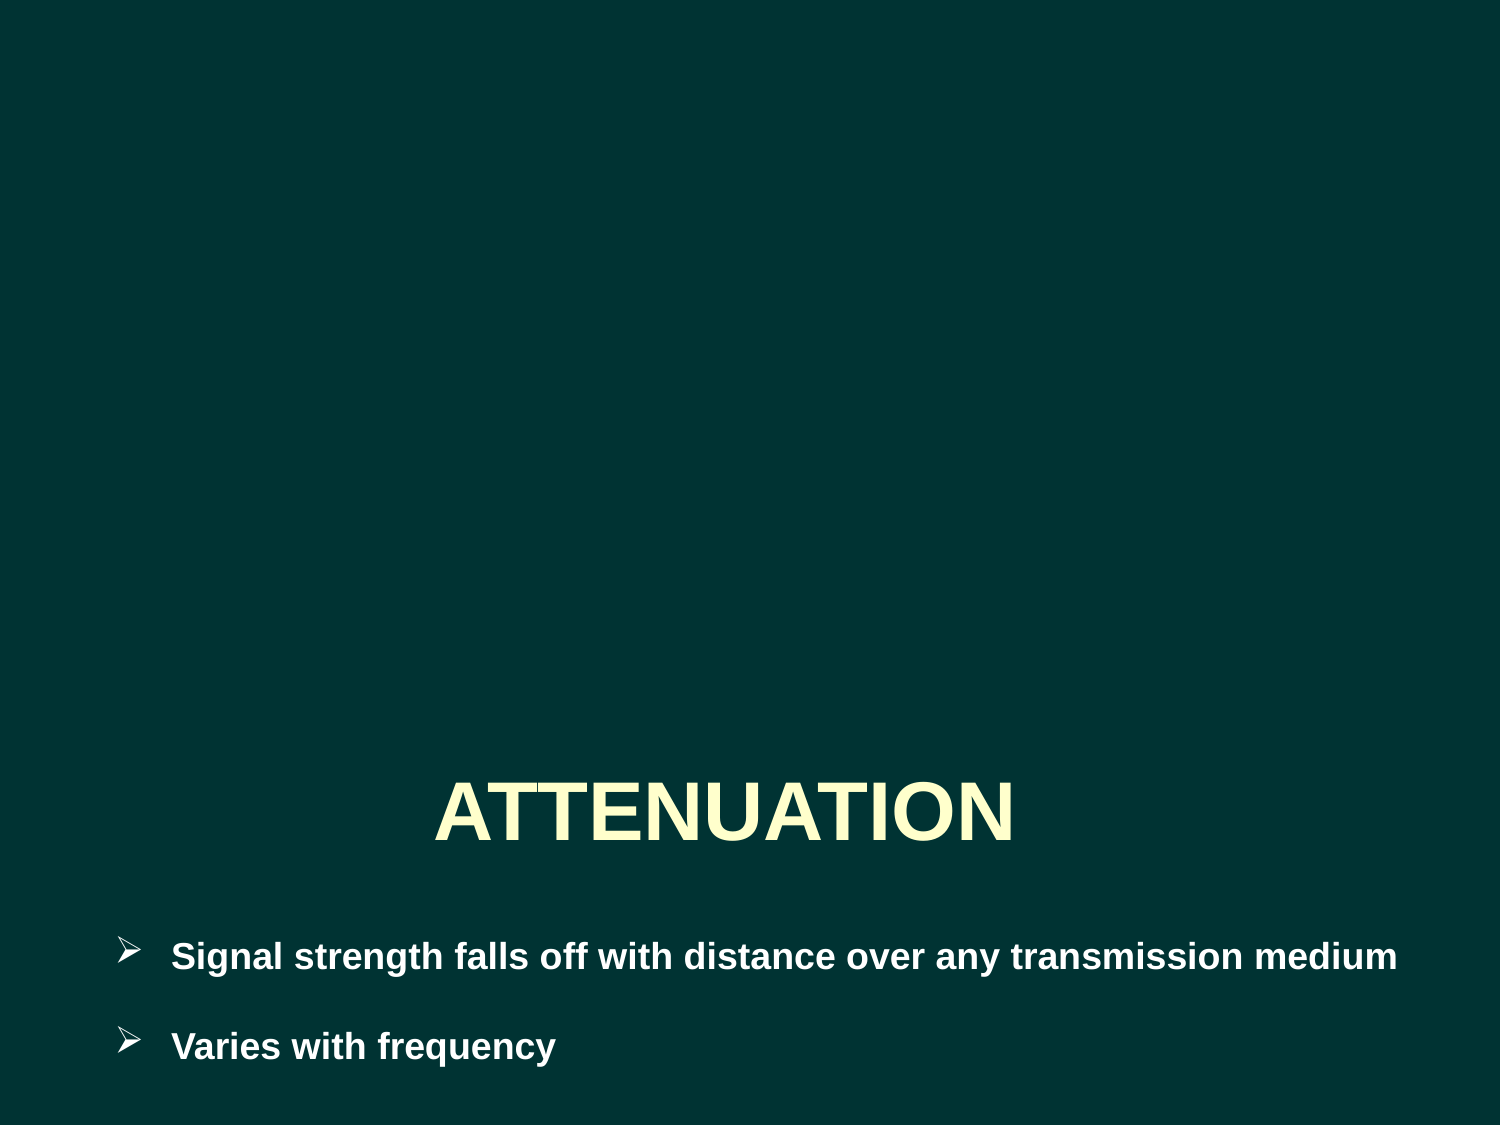

# ATTENUATION
  Signal strength falls off with distance over any transmission medium

  Varies with frequency